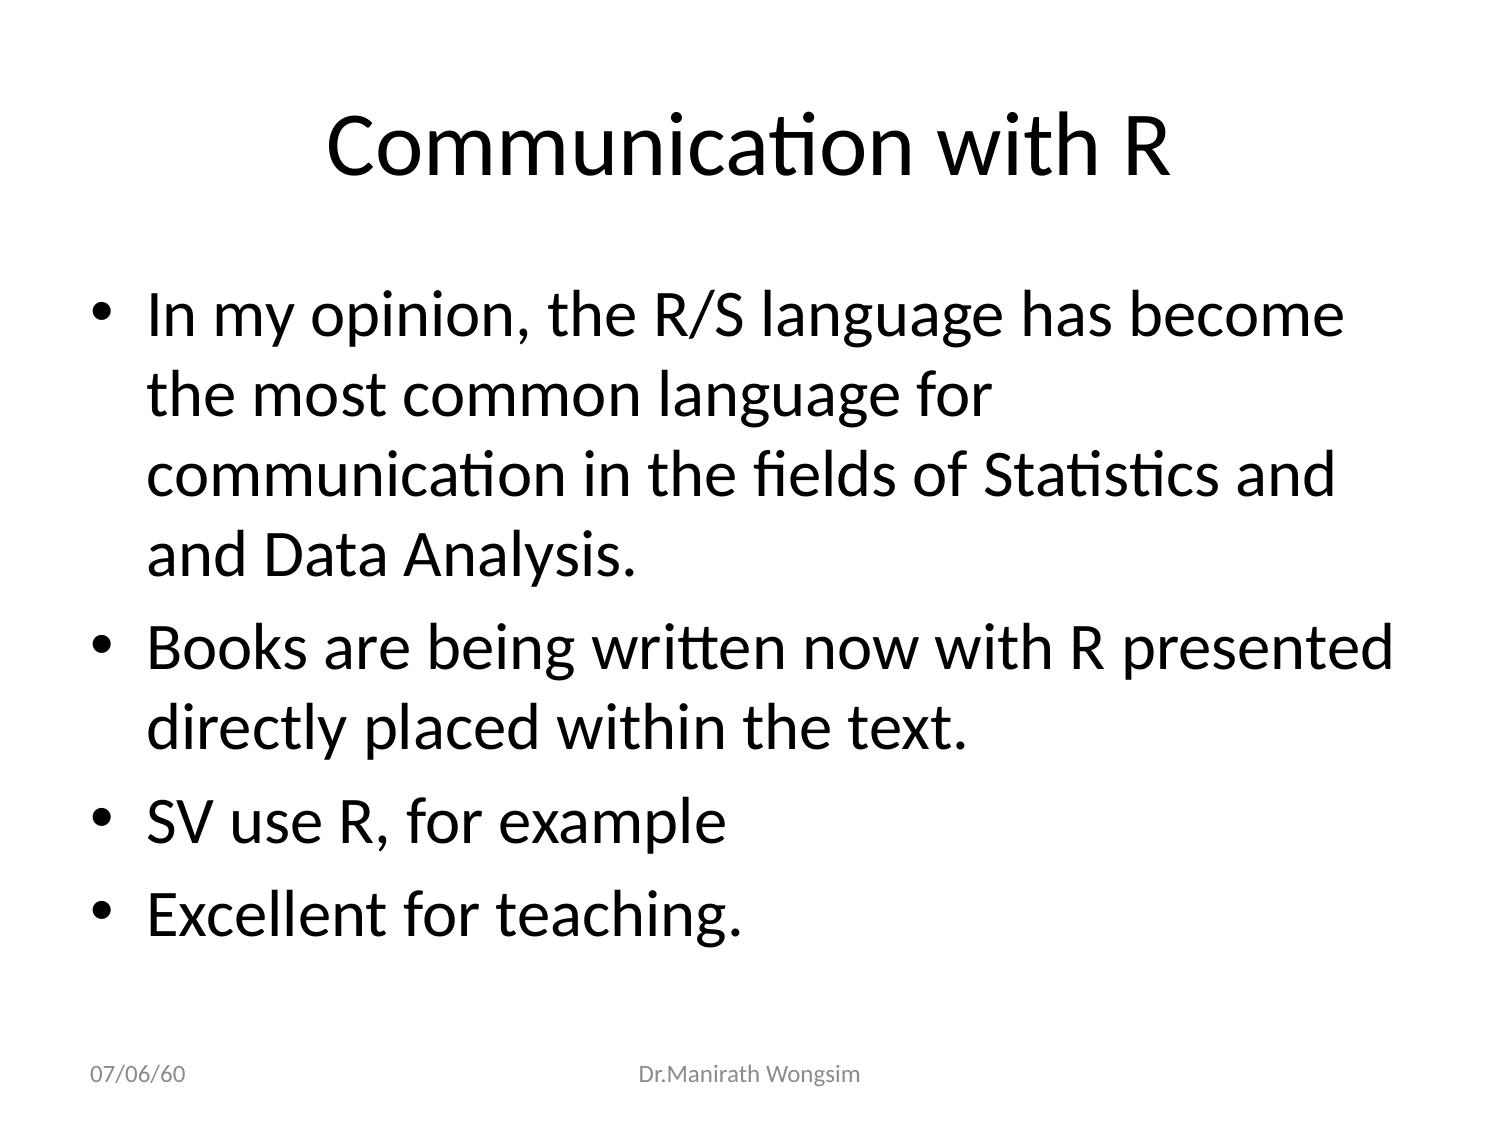

# Communication with R
In my opinion, the R/S language has become the most common language for communication in the fields of Statistics and and Data Analysis.
Books are being written now with R presented directly placed within the text.
SV use R, for example
Excellent for teaching.

07/06/60
Dr.Manirath Wongsim